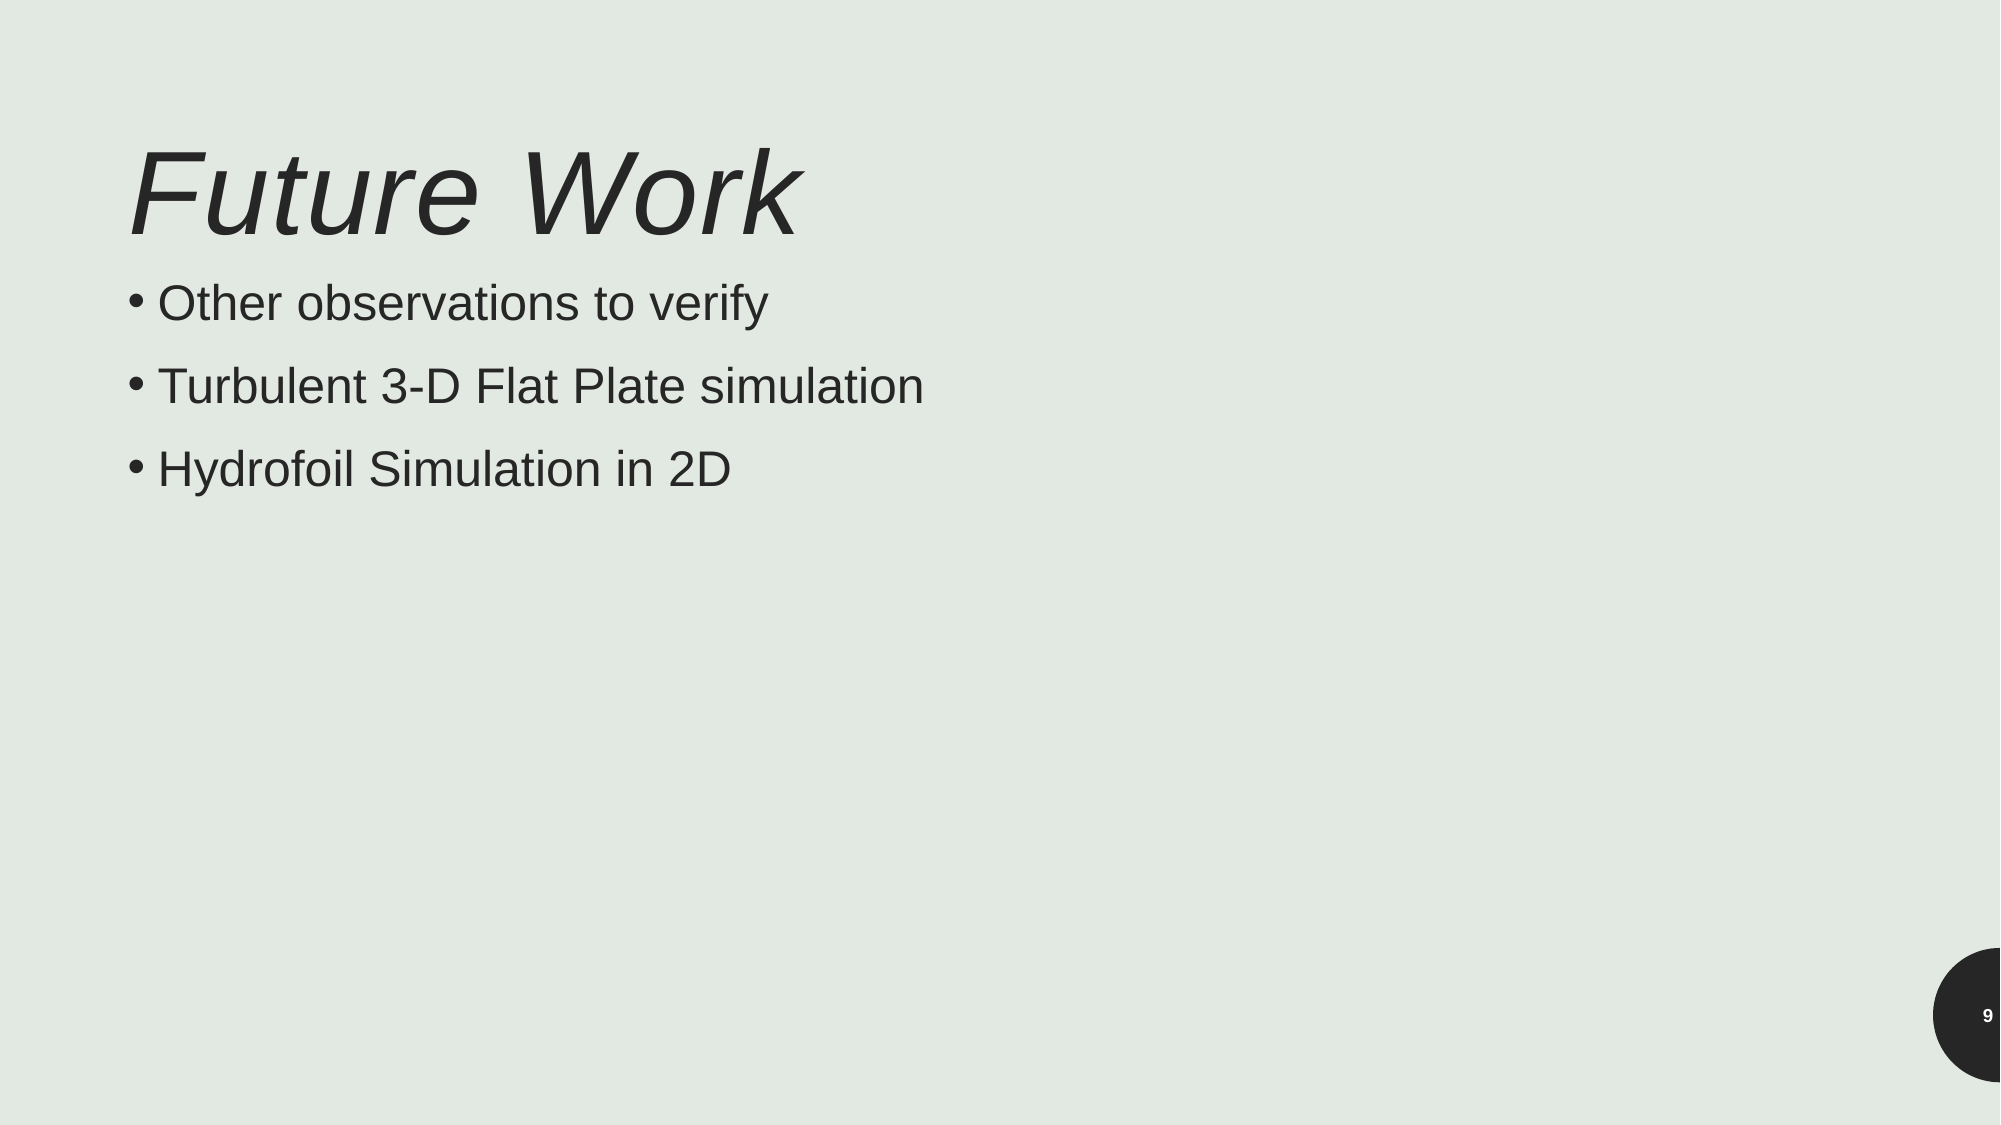

# Future Work
Other observations to verify
Turbulent 3-D Flat Plate simulation
Hydrofoil Simulation in 2D

9